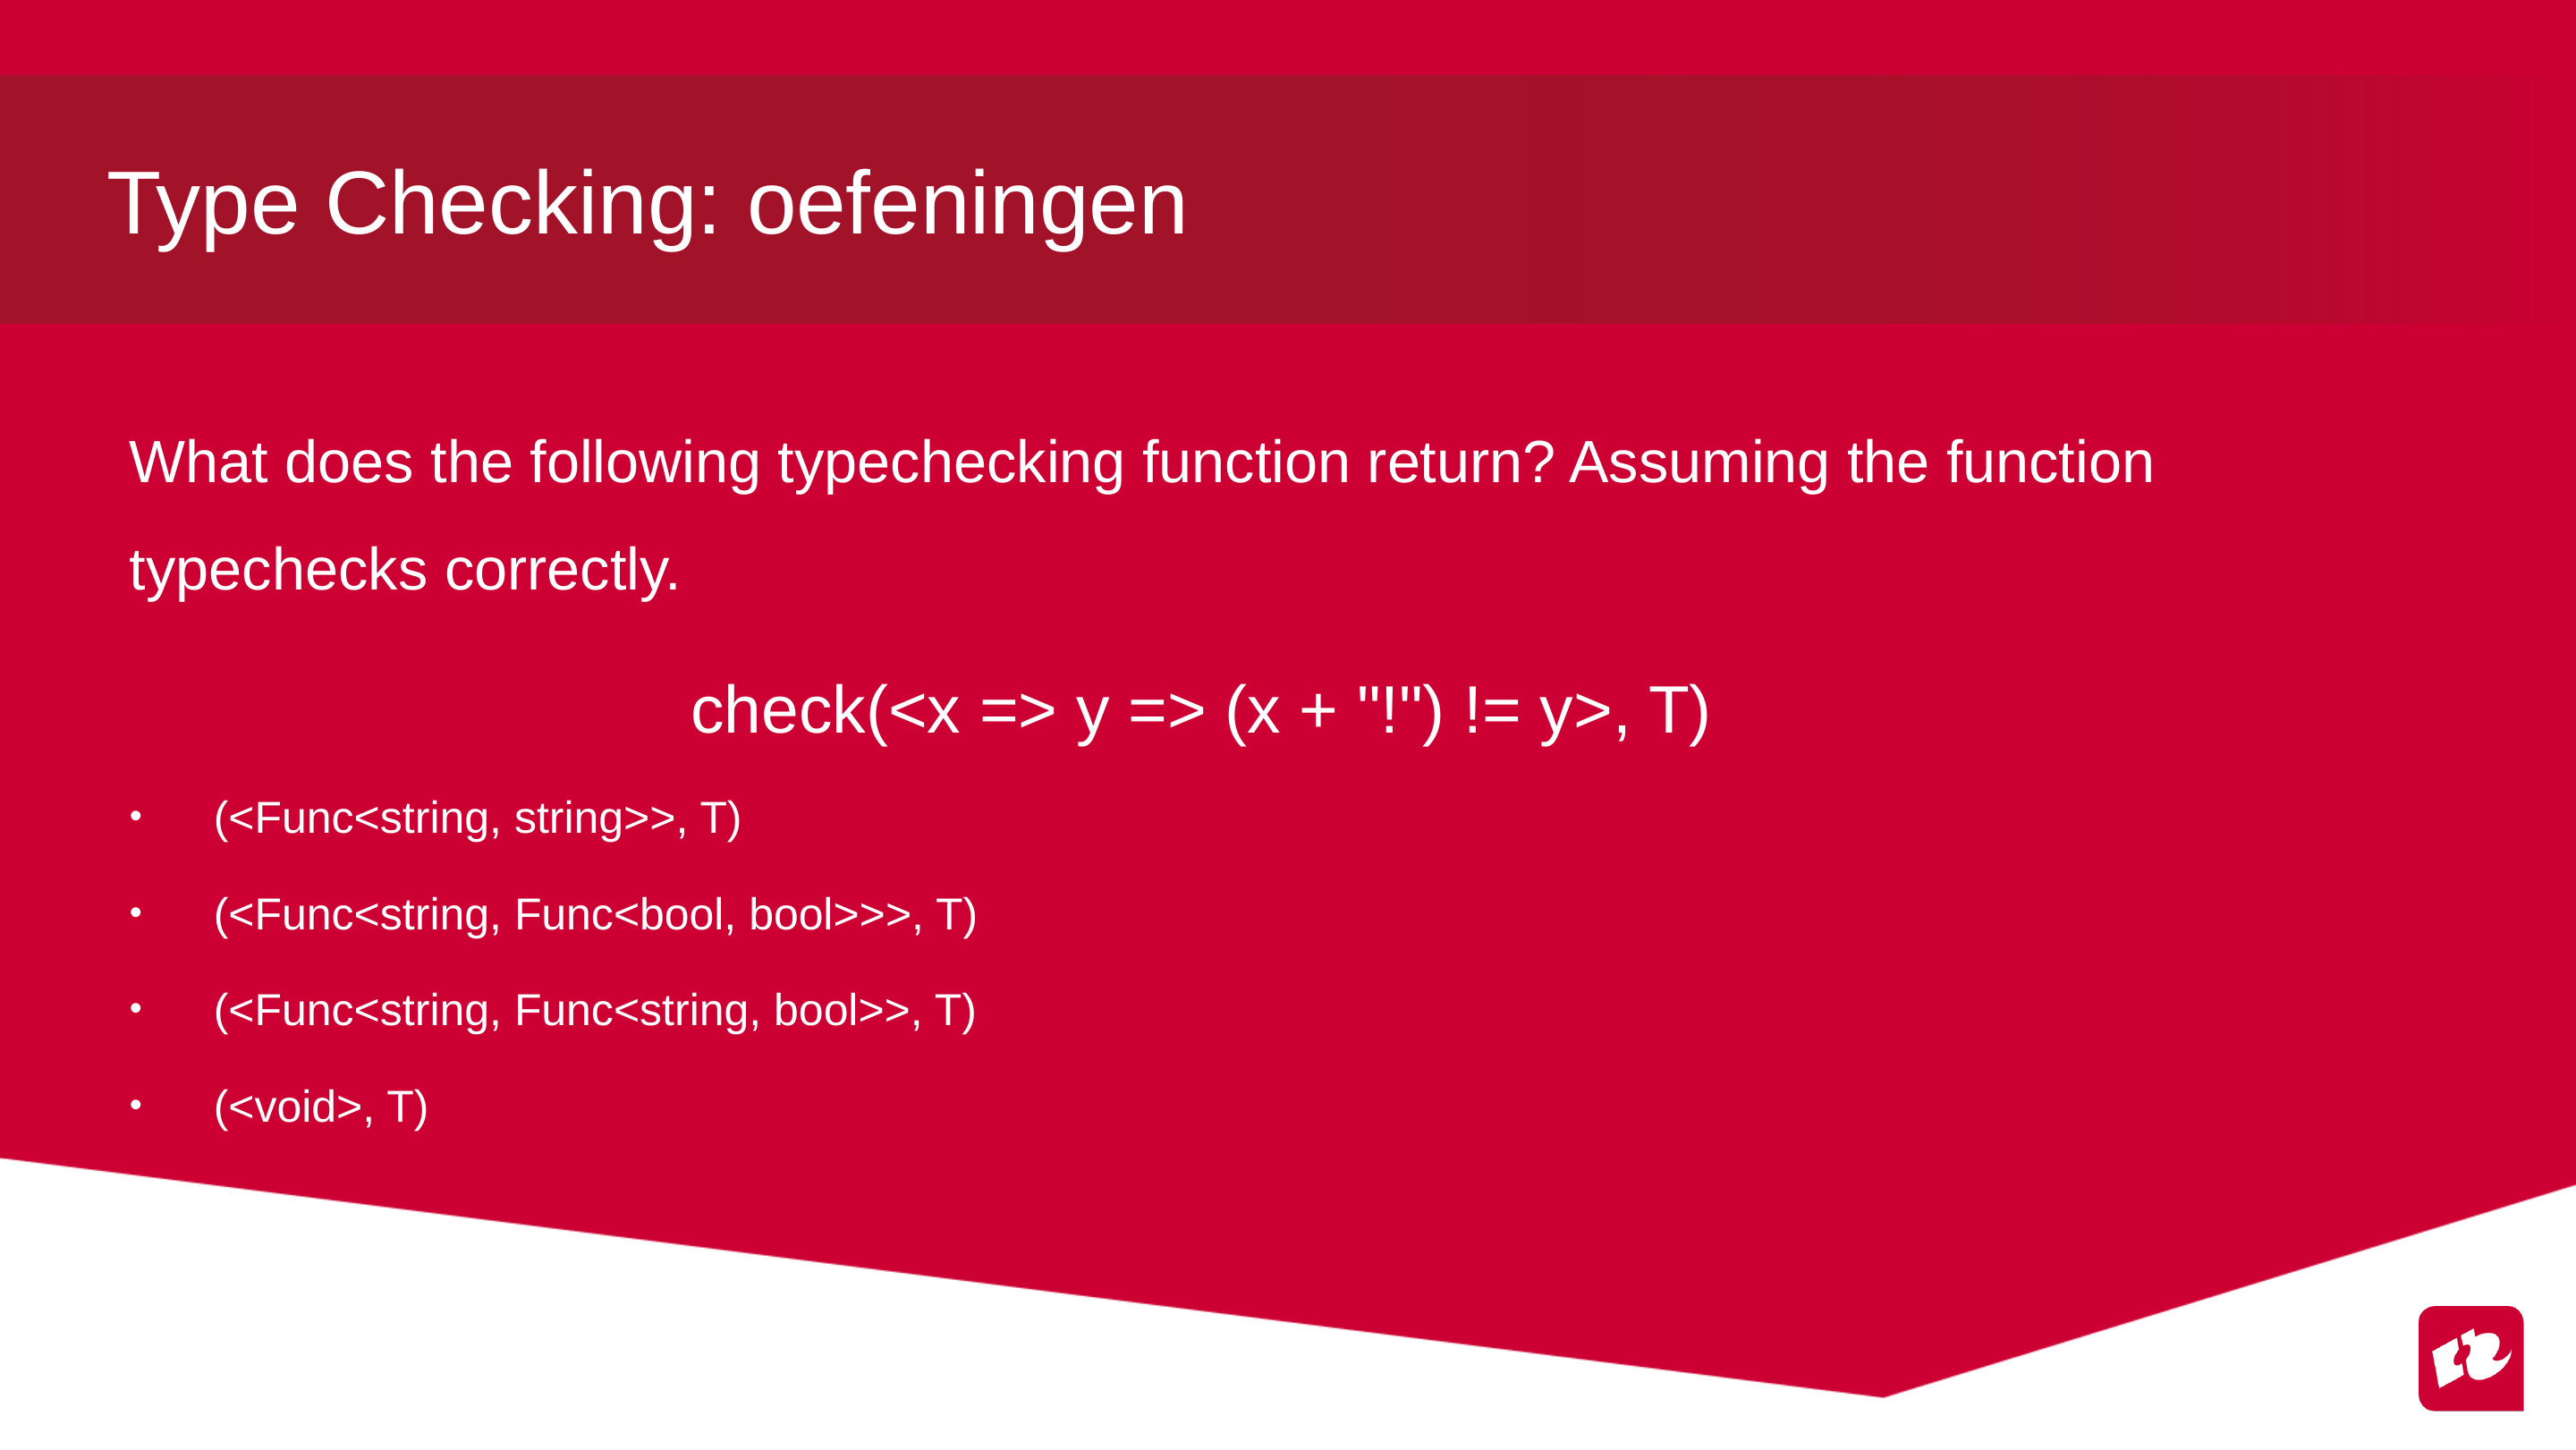

# Type Checking: oefeningen
What does the following typechecking function return? Assuming the function typechecks correctly.
check(<x => y => (x + "!") != y>, T)
(<Func<string, string>>, T)
(<Func<string, Func<bool, bool>>>, T)
(<Func<string, Func<string, bool>>, T)
(<void>, T)